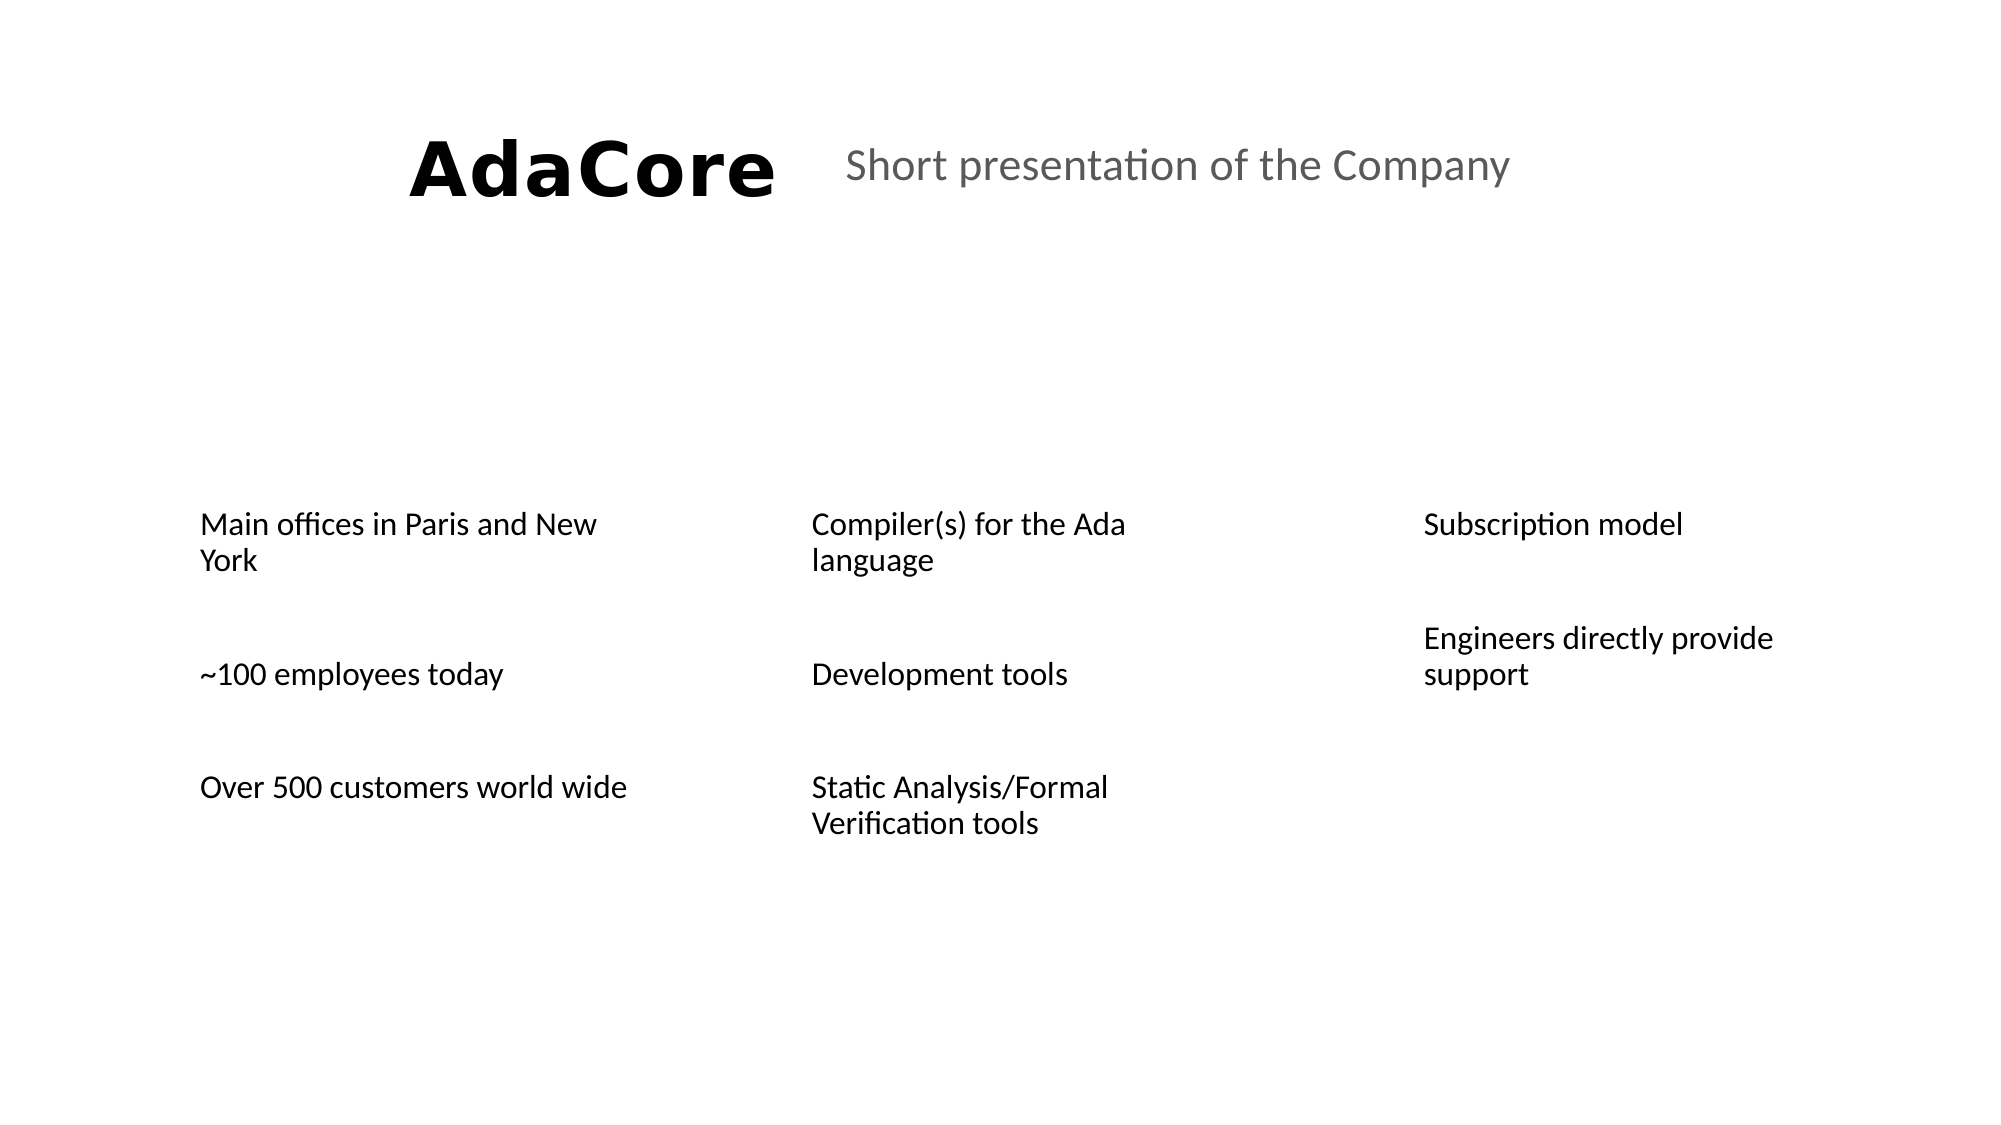

AdaCore
Short presentation of the Company

Founded in 1994
Main products
All products are Open Source
Subscription model

Engineers directly provide support
Main offices in Paris and New York

~100 employees today

Over 500 customers world wide

Compiler(s) for the Ada language

Development tools

Static Analysis/Formal Verification tools